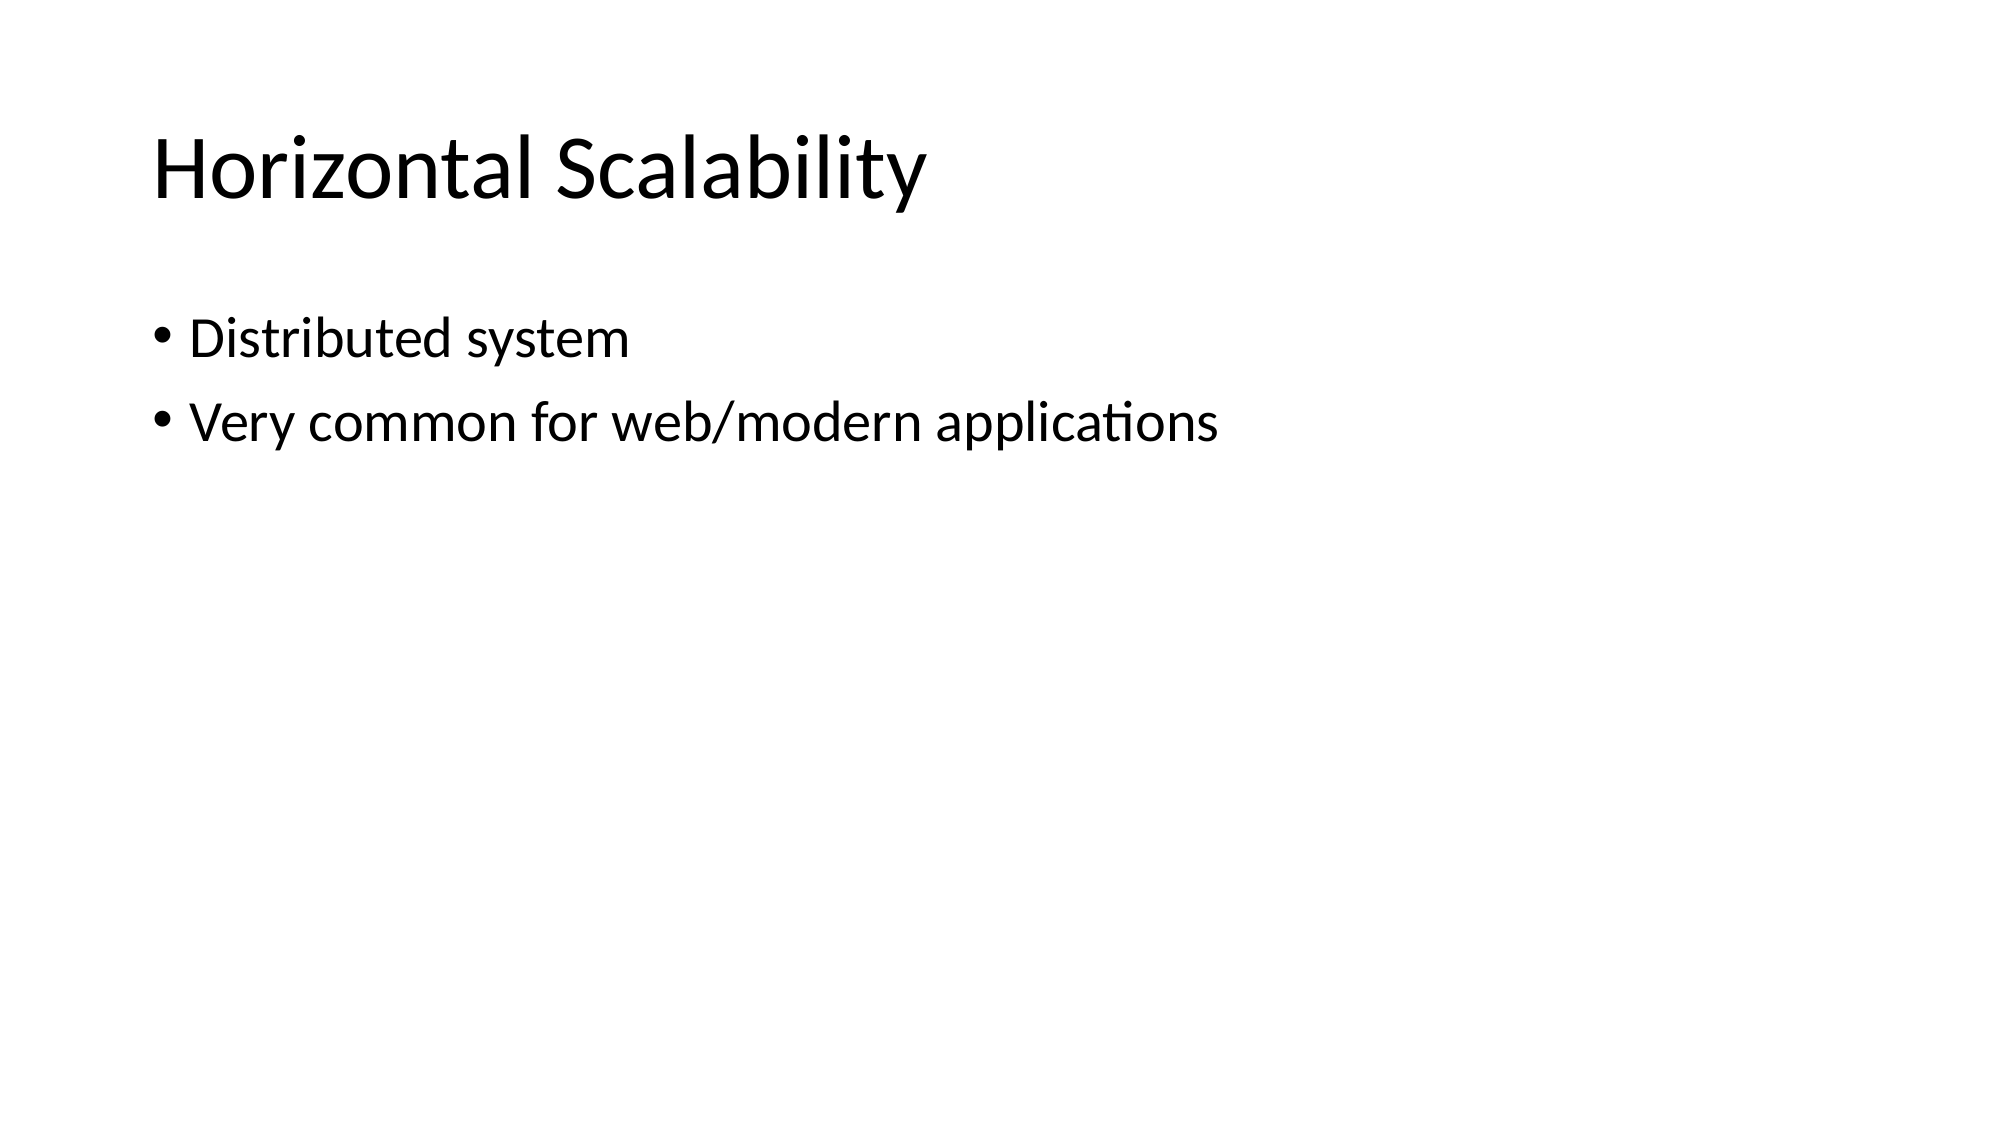

# Horizontal Scalability
Distributed system
Very common for web/modern applications